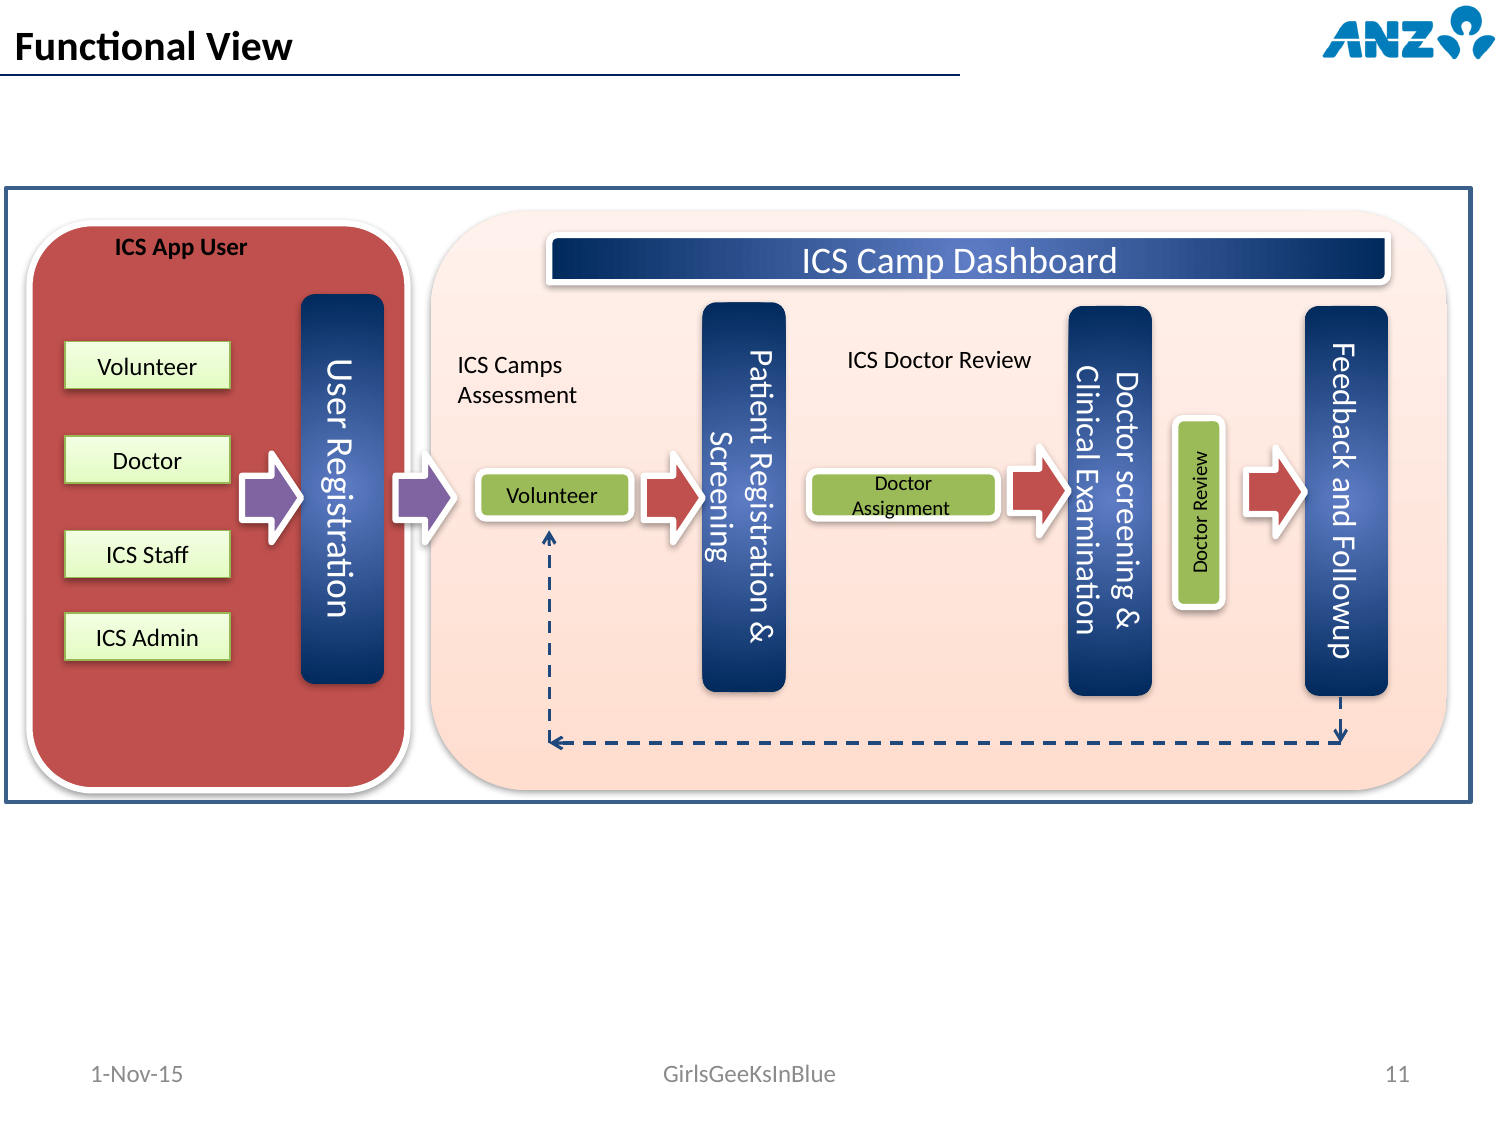

Functional View

ICS App User
ICS Camp Dashboard
User Registration
Patient Registration & Screening
Doctor screening & Clinical Examination
Feedback and Followup
ICS Doctor Review
Volunteer
ICS Camps Assessment
Doctor

Volunteer
Doctor Assignment
Doctor Review
ICS Staff
ICS Admin
1-Nov-15
GirlsGeeKsInBlue
11